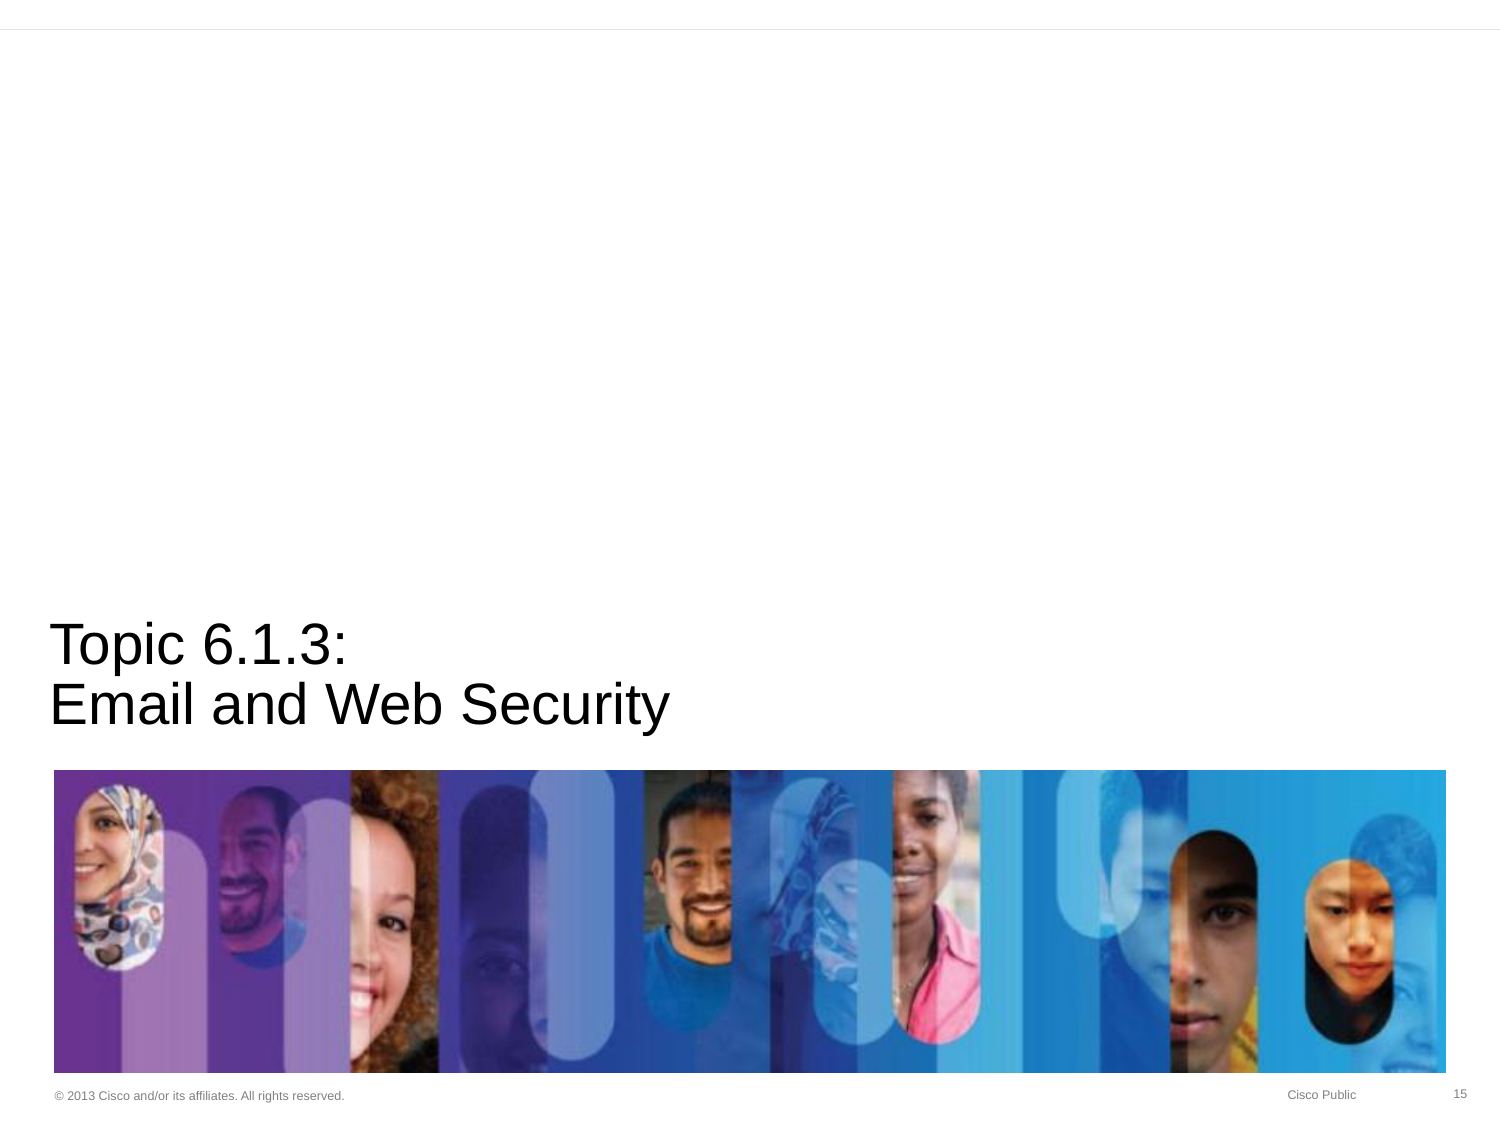

# Topic 6.1.3: Email and Web Security